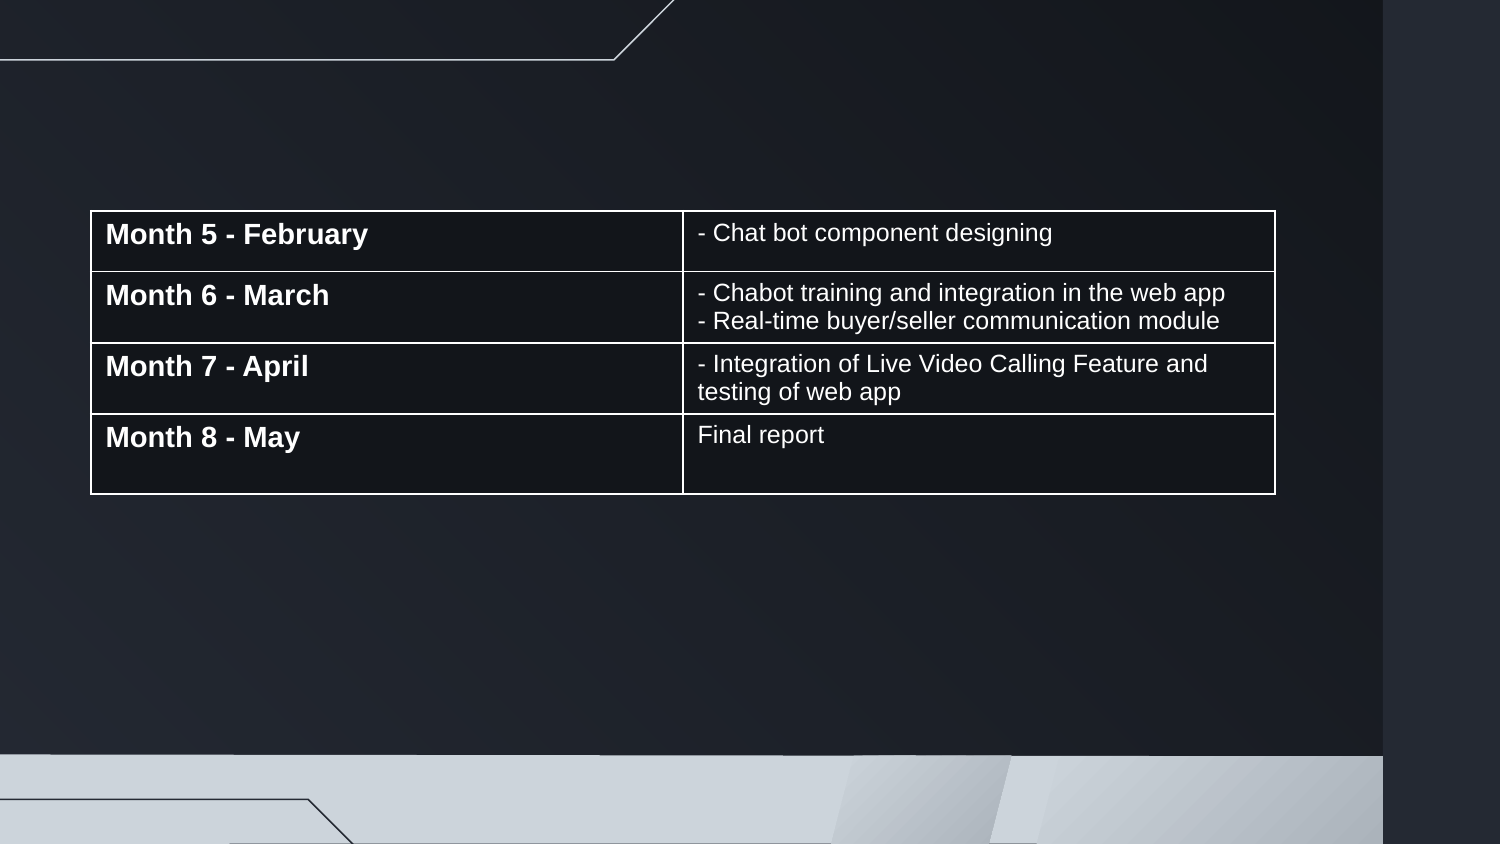

| Month 5 - February | - Chat bot component designing |
| --- | --- |
| Month 6 - March | - Chabot training and integration in the web app - Real-time buyer/seller communication module |
| Month 7 - April | - Integration of Live Video Calling Feature and testing of web app |
| Month 8 - May | Final report |